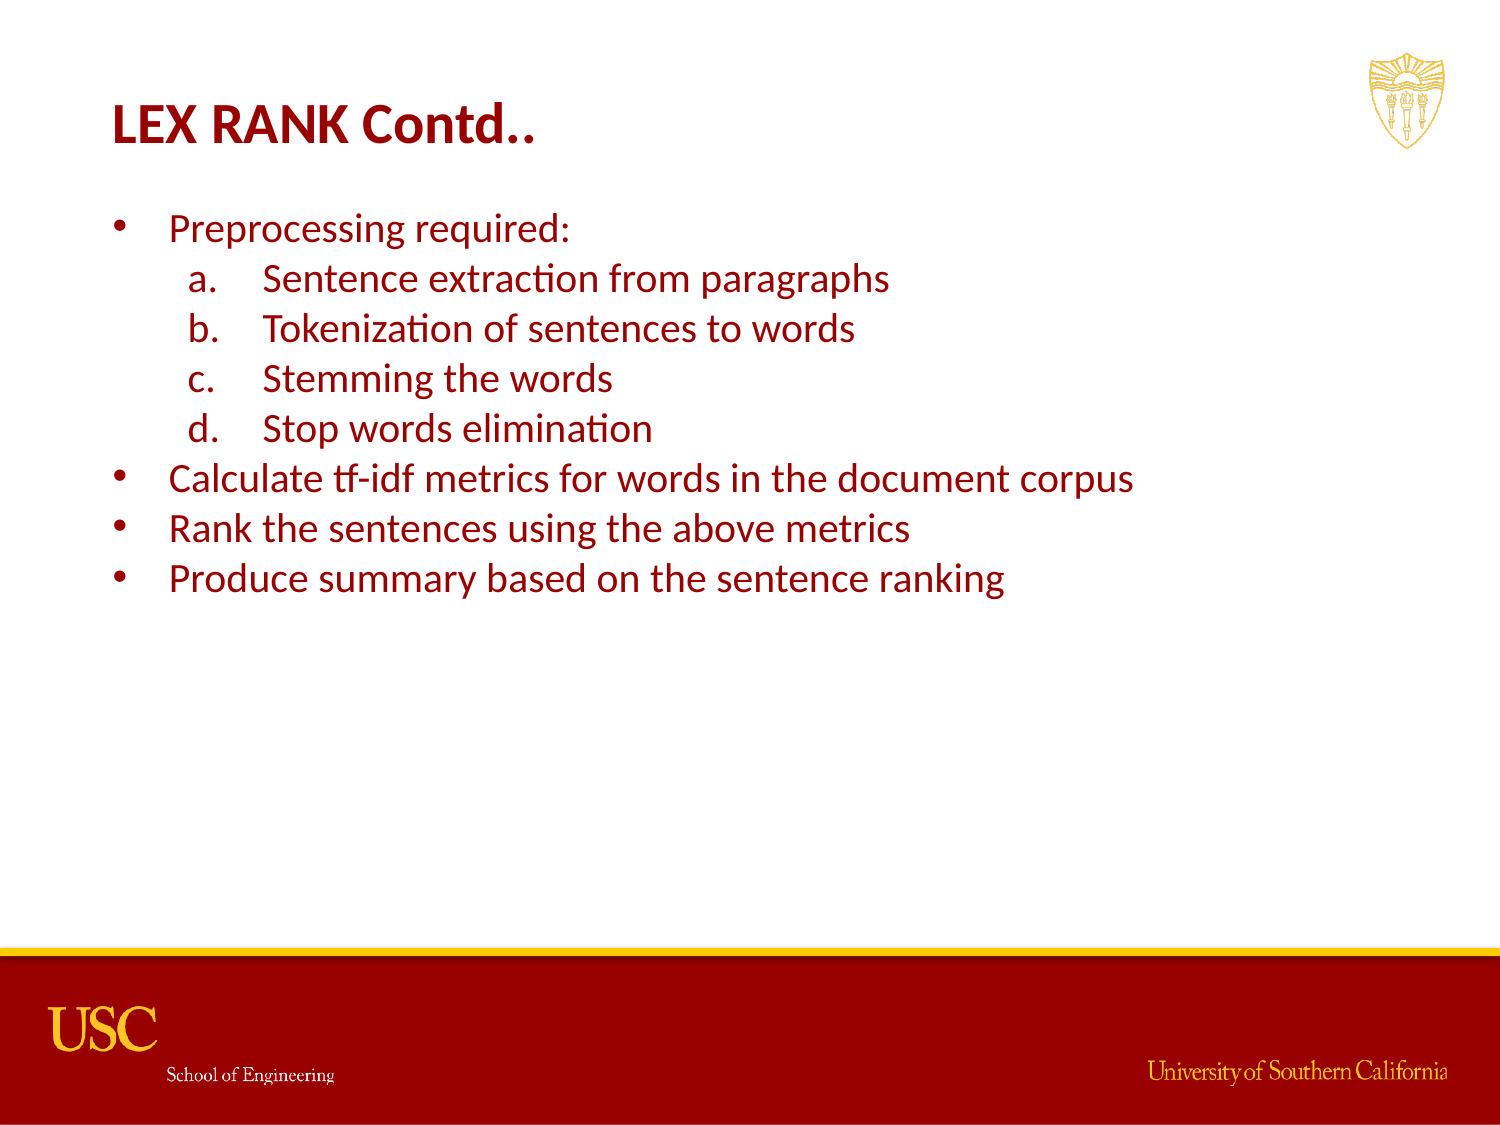

LEX RANK Contd..

Preprocessing required:
Sentence extraction from paragraphs
Tokenization of sentences to words
Stemming the words
Stop words elimination
Calculate tf-idf metrics for words in the document corpus
Rank the sentences using the above metrics
Produce summary based on the sentence ranking